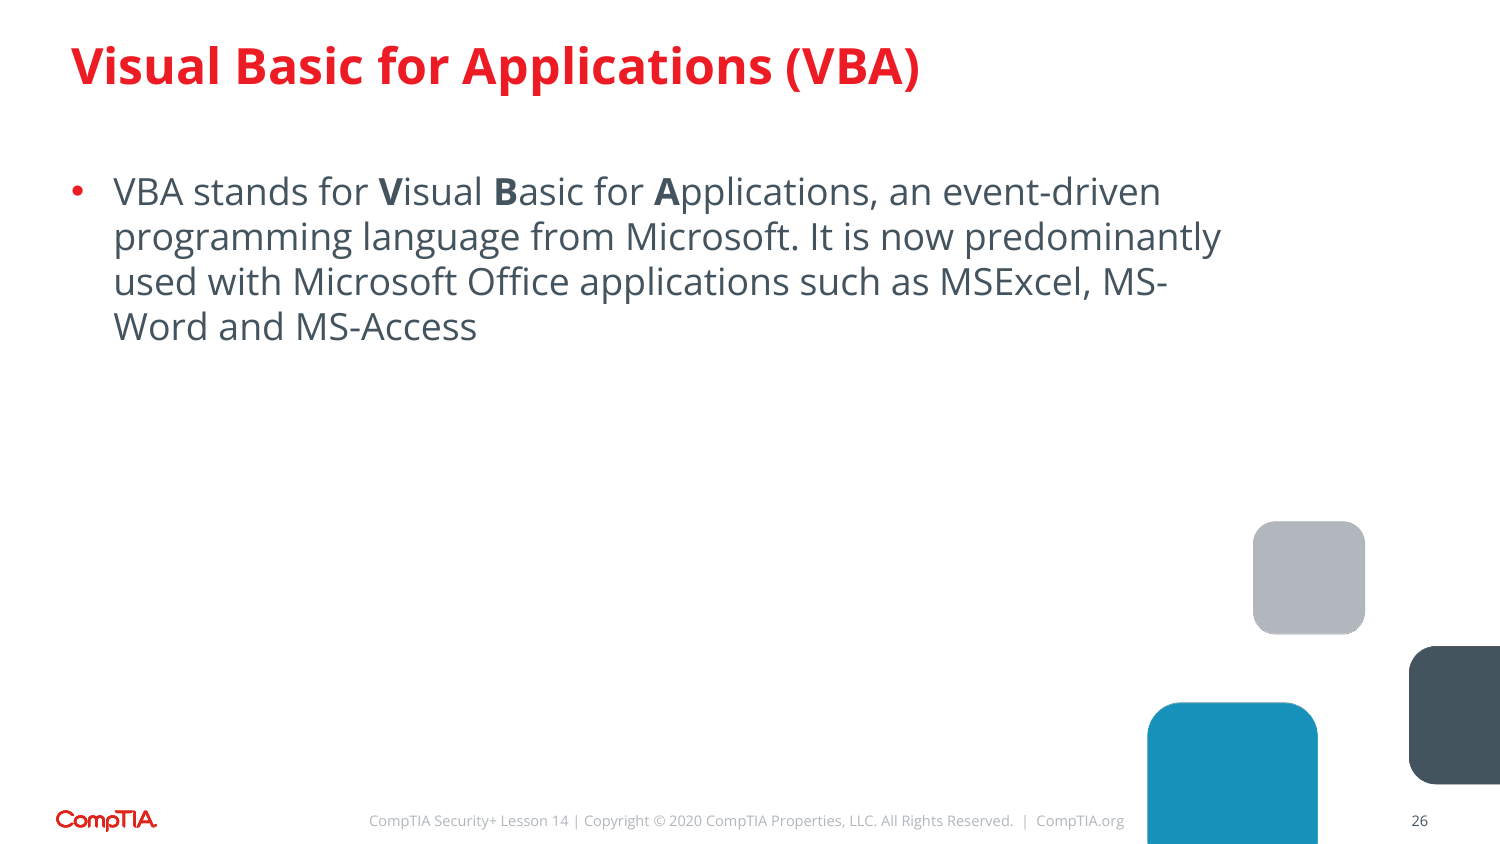

# Visual Basic for Applications (VBA)
VBA stands for Visual Basic for Applications, an event-driven programming language from Microsoft. It is now predominantly used with Microsoft Office applications such as MSExcel, MS-Word and MS-Access
CompTIA Security+ Lesson 14 | Copyright © 2020 CompTIA Properties, LLC. All Rights Reserved.  |  CompTIA.org
26